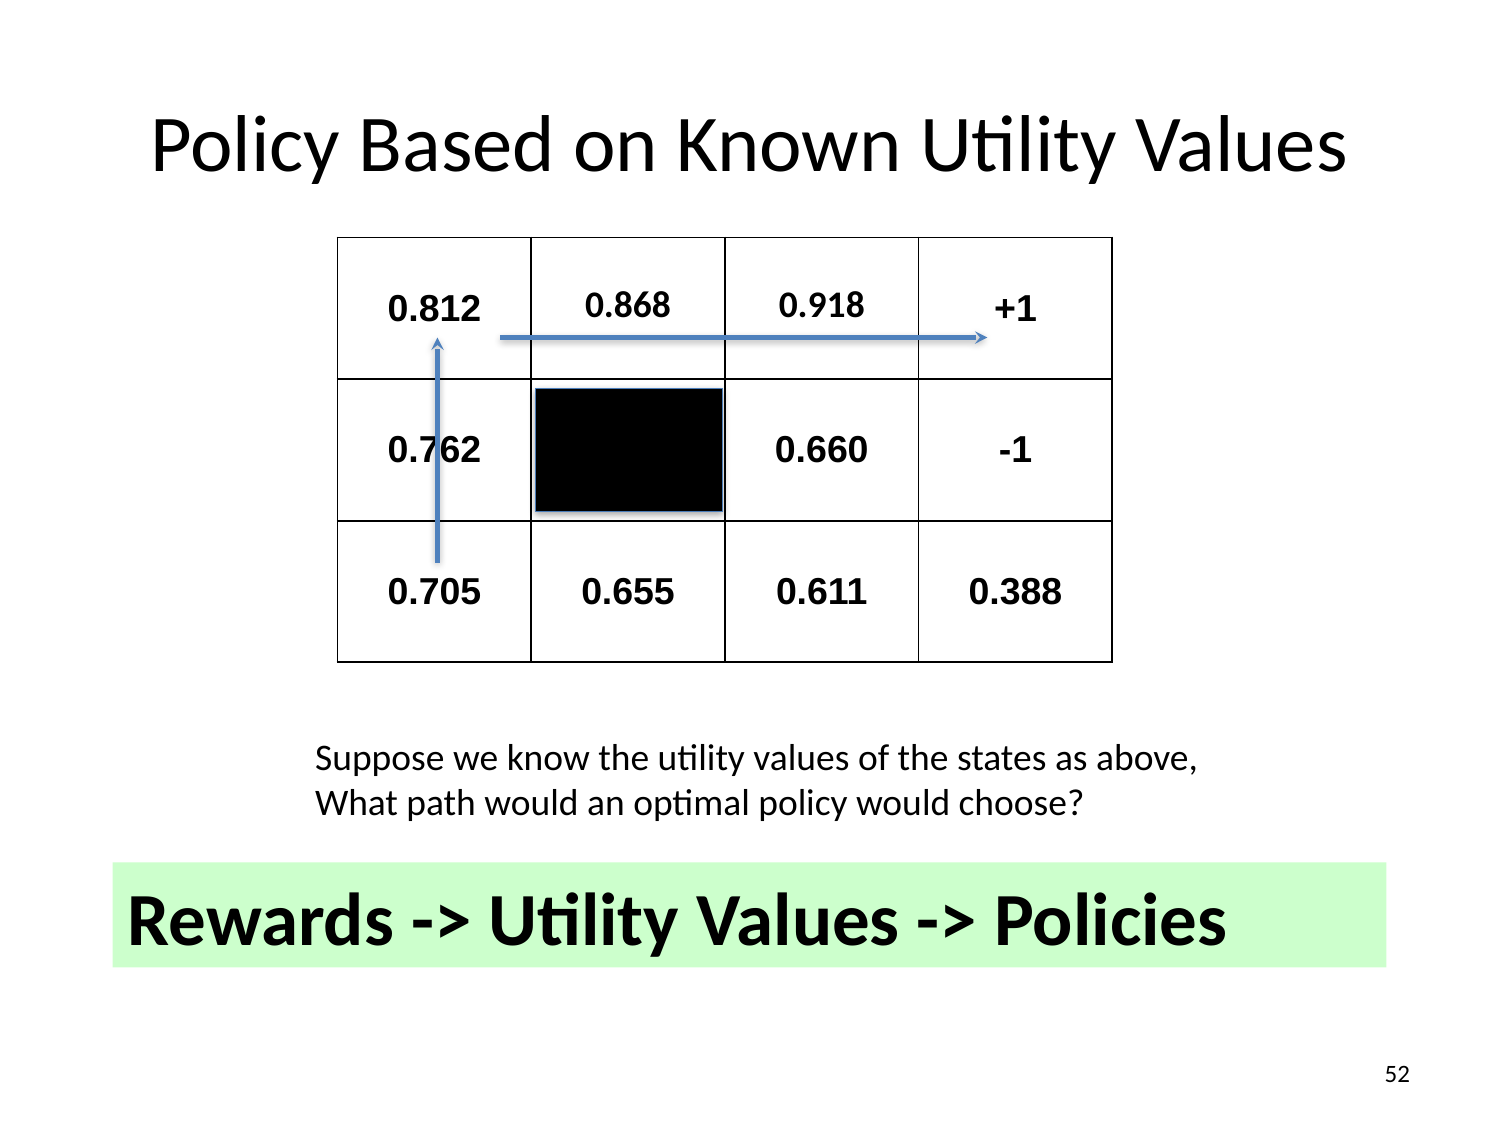

# Policy Based on Known Utility Values
| 0.812 | 0.868 | 0.918 | +1 |
| --- | --- | --- | --- |
| 0.762 |  | 0.660 | -1 |
| 0.705 | 0.655 | 0.611 | 0.388 |

Suppose we know the utility values of the states as above,
What path would an optimal policy would choose?
Rewards -> Utility Values -> Policies
52